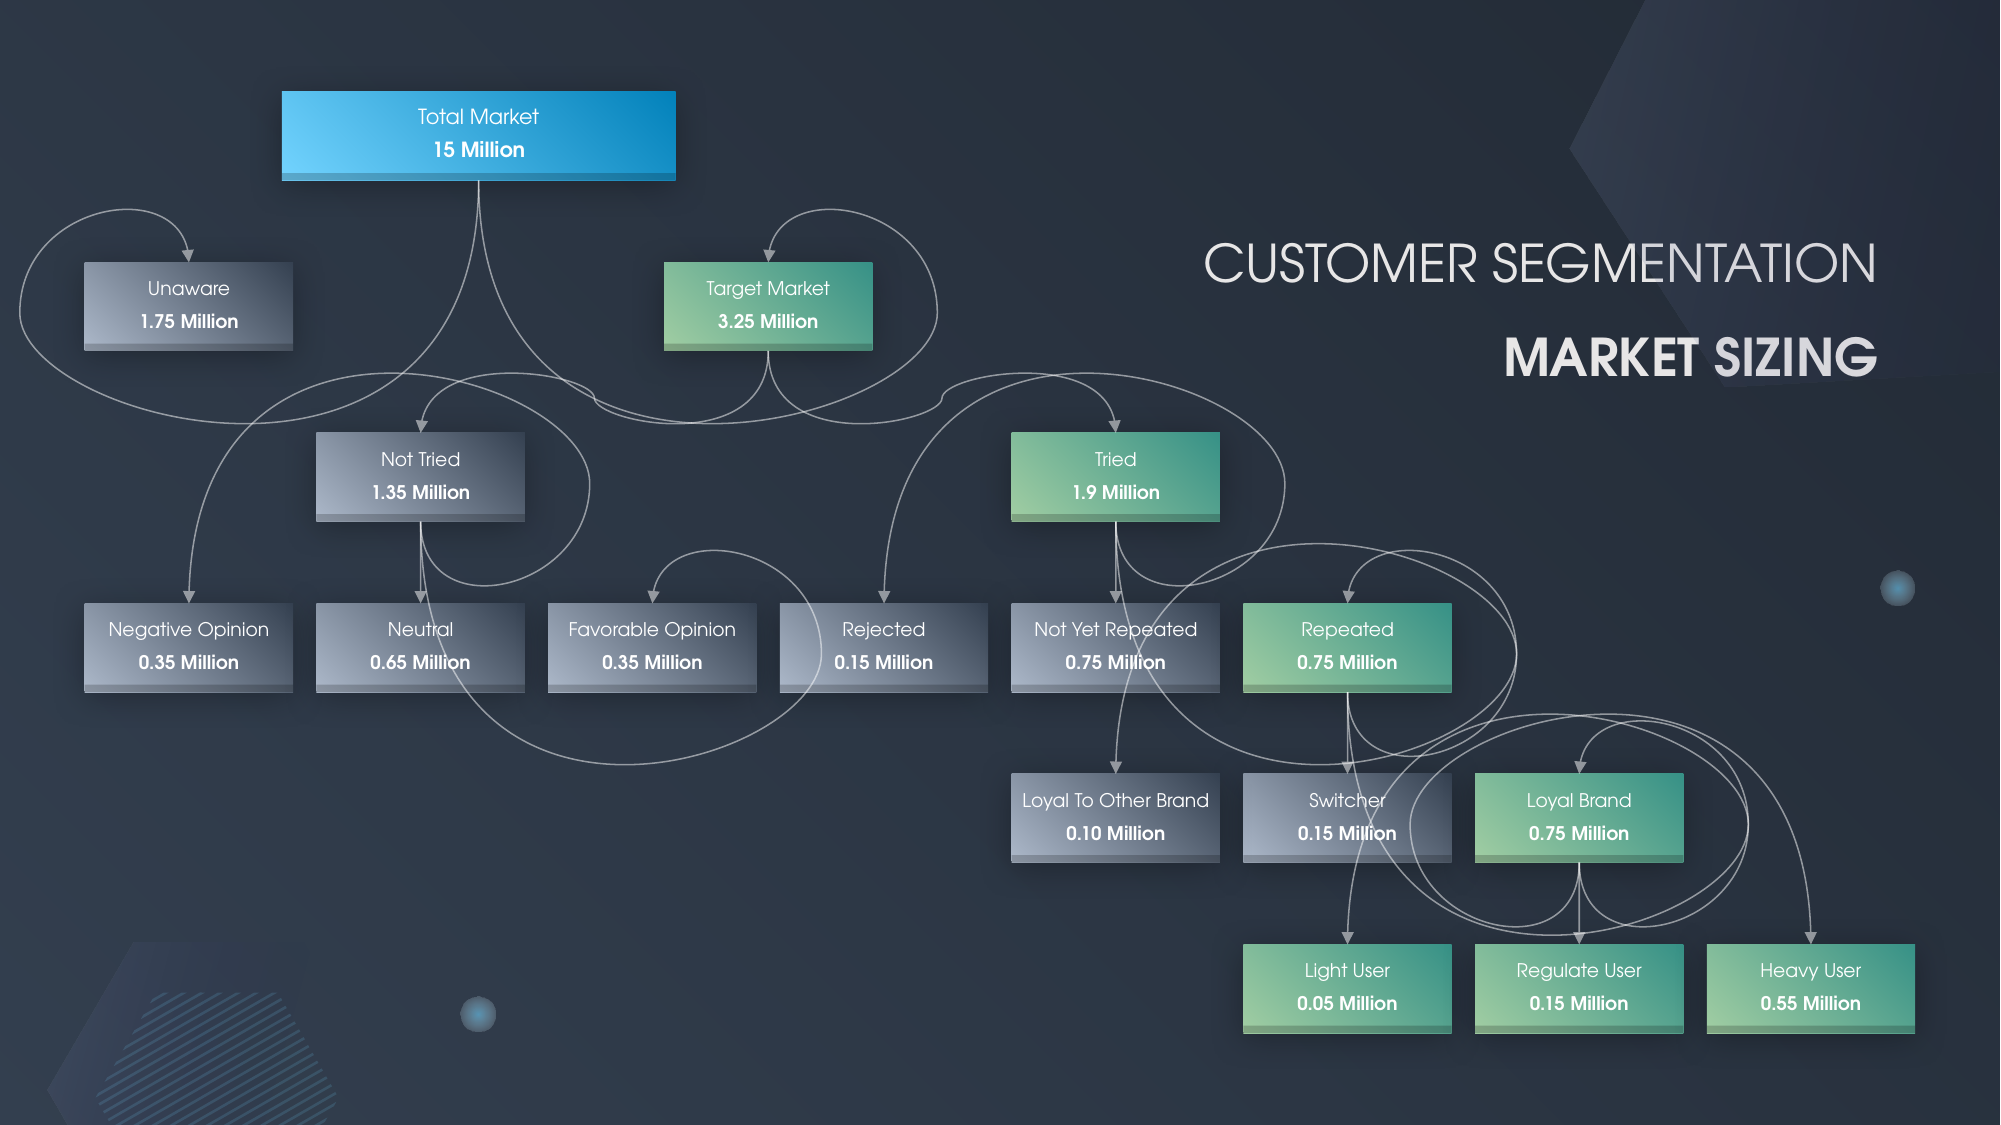

Total Market
15 Million

CUSTOMER SEGMENTATION
MARKET SIZING
Unaware
1.75 Million

Target Market
3.25 Million

Not Tried
1.35 Million

Tried
1.9 Million

Negative Opinion
0.35 Million

Neutral
0.65 Million

Favorable Opinion
0.35 Million

Rejected
0.15 Million

Not Yet Repeated
0.75 Million

Repeated
0.75 Million

Loyal To Other Brand
0.10 Million

Switcher
0.15 Million

Loyal Brand
0.75 Million

Light User
0.05 Million

Regulate User
0.15 Million

Heavy User
0.55 Million